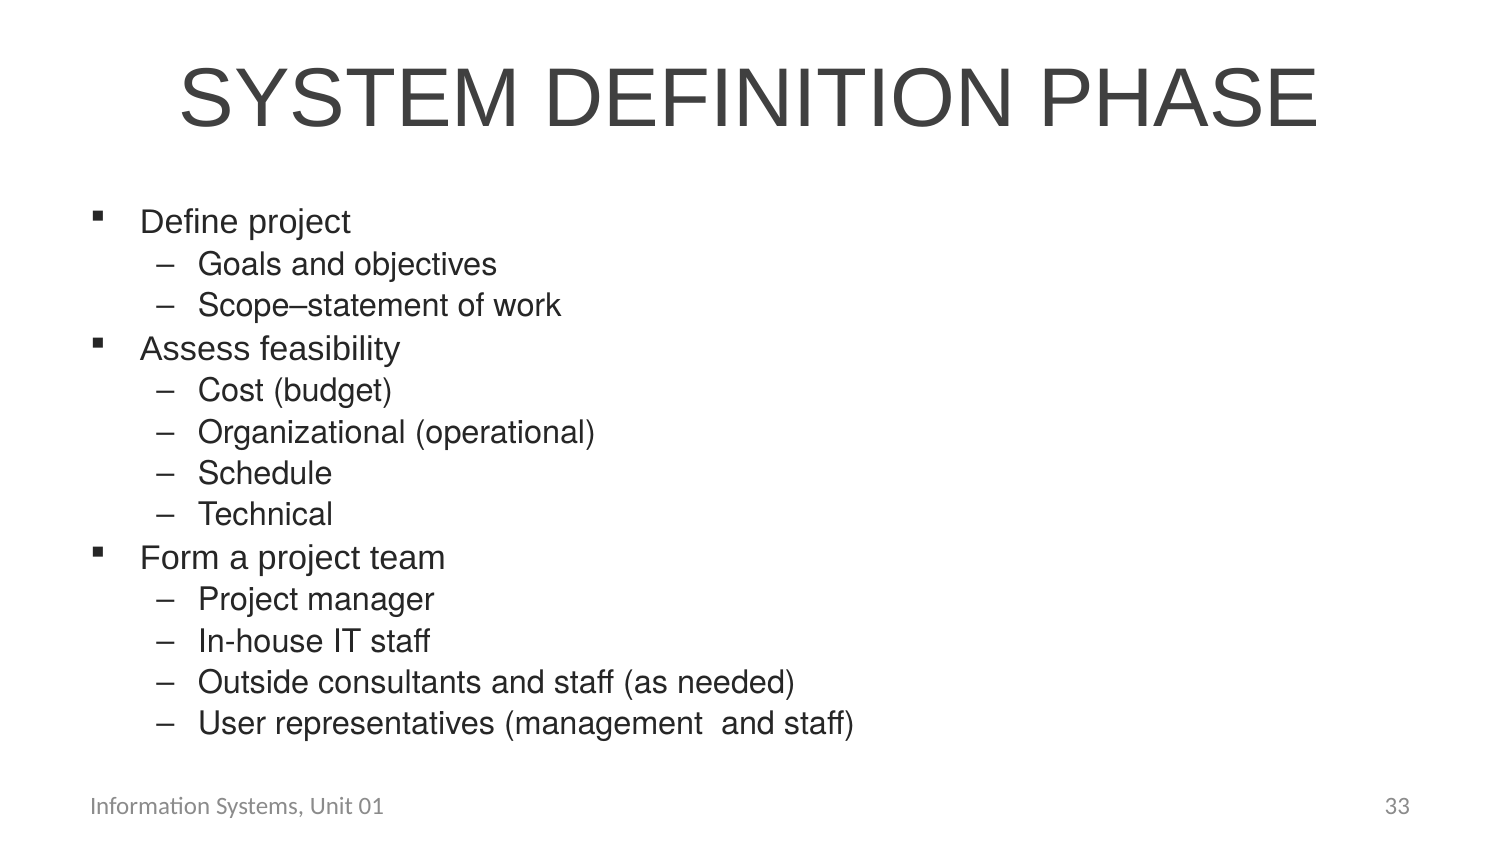

# System Definition Phase
Define project
Goals and objectives
Scope–statement of work
Assess feasibility
Cost (budget)
Organizational (operational)
Schedule
Technical
Form a project team
Project manager
In-house IT staff
Outside consultants and staff (as needed)
User representatives (management  and staff)
Information Systems, Unit 01
33